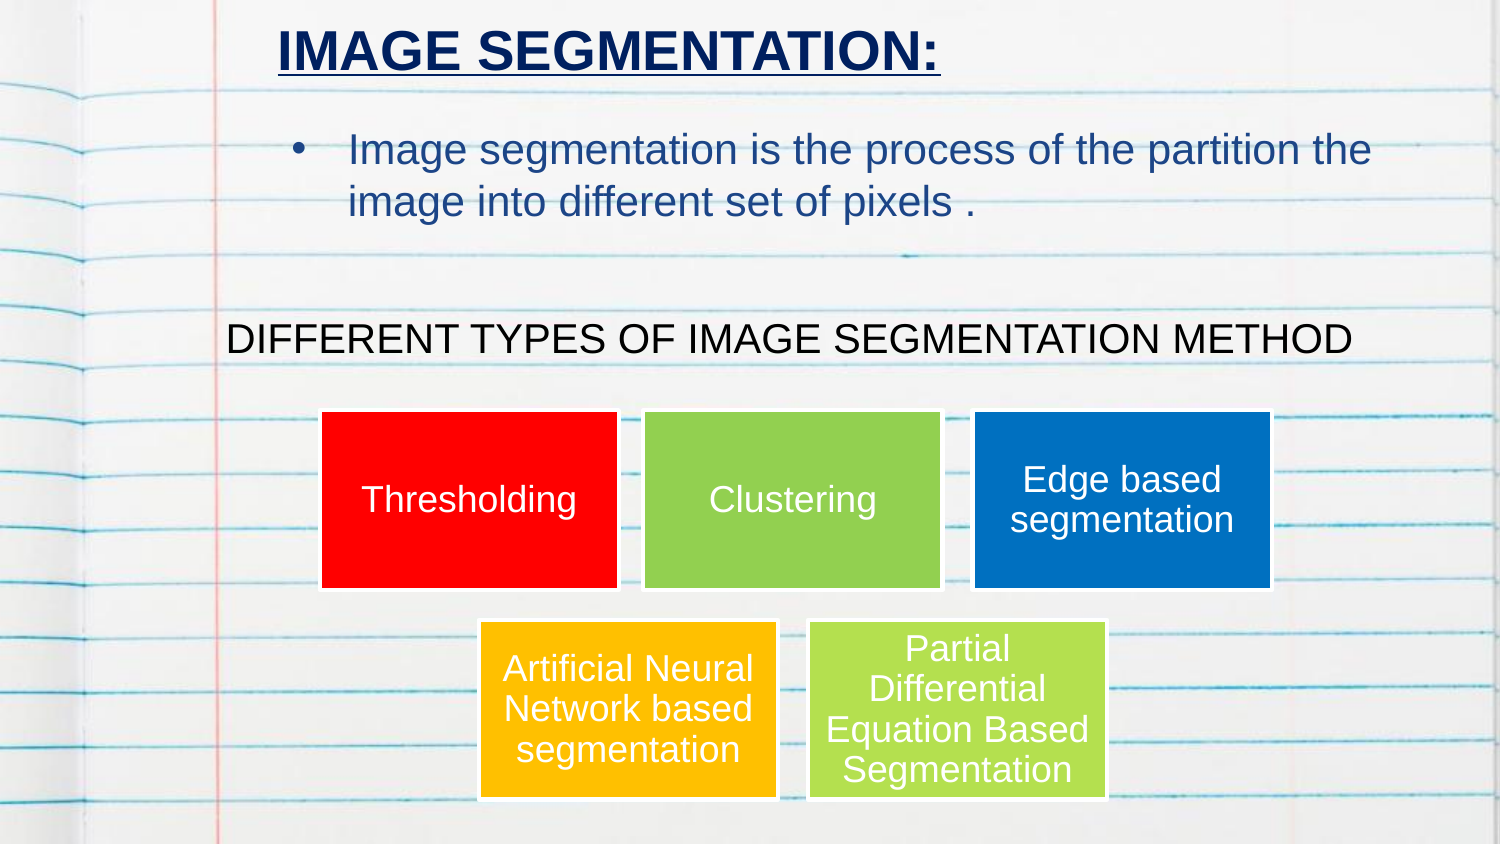

# IMAGE SEGMENTATION:
Image segmentation is the process of the partition the image into different set of pixels .
DIFFERENT TYPES OF IMAGE SEGMENTATION METHOD
Thresholding
Clustering
Edge based segmentation
Artificial Neural Network based segmentation
Partial Differential Equation Based Segmentation